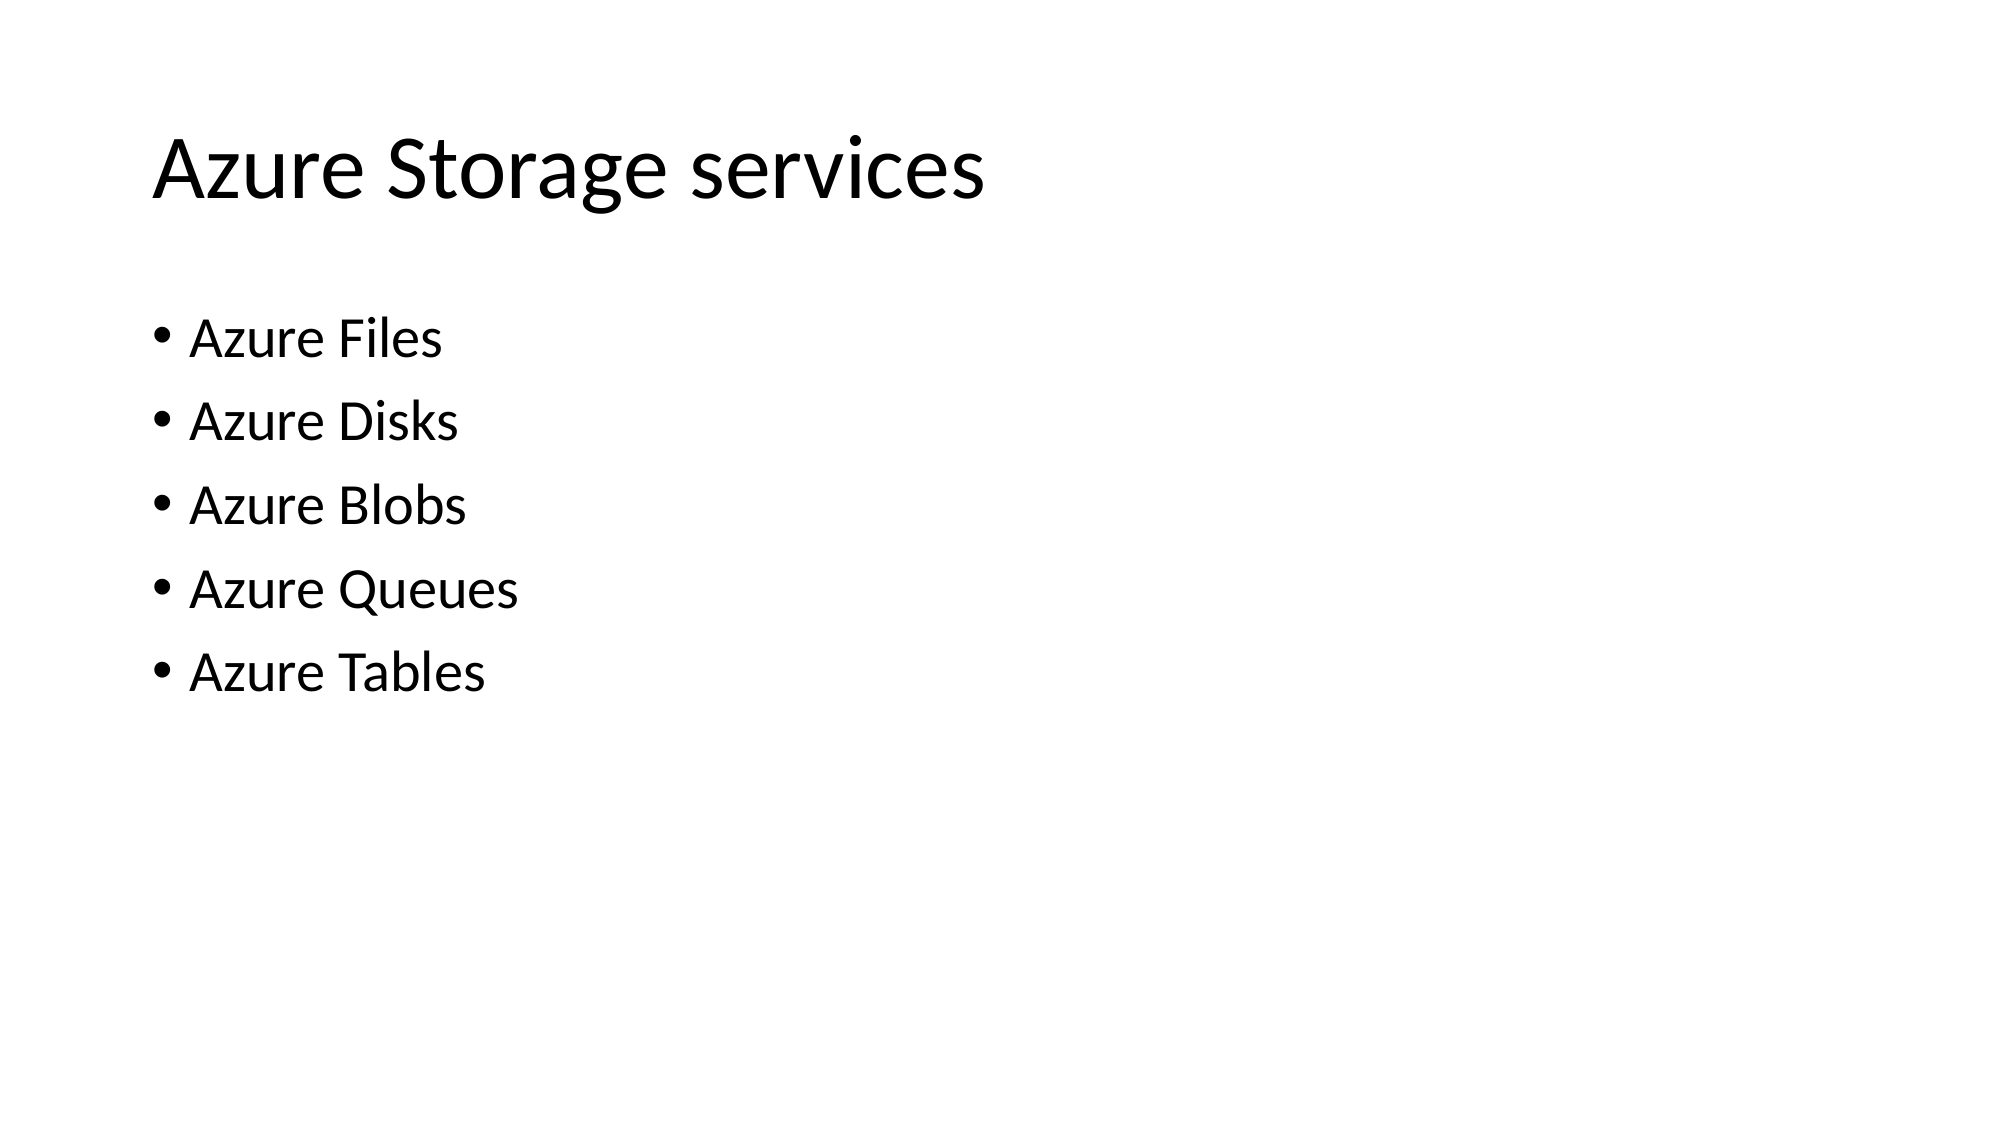

# Azure Storage services
Azure Files
Azure Disks
Azure Blobs
Azure Queues
Azure Tables